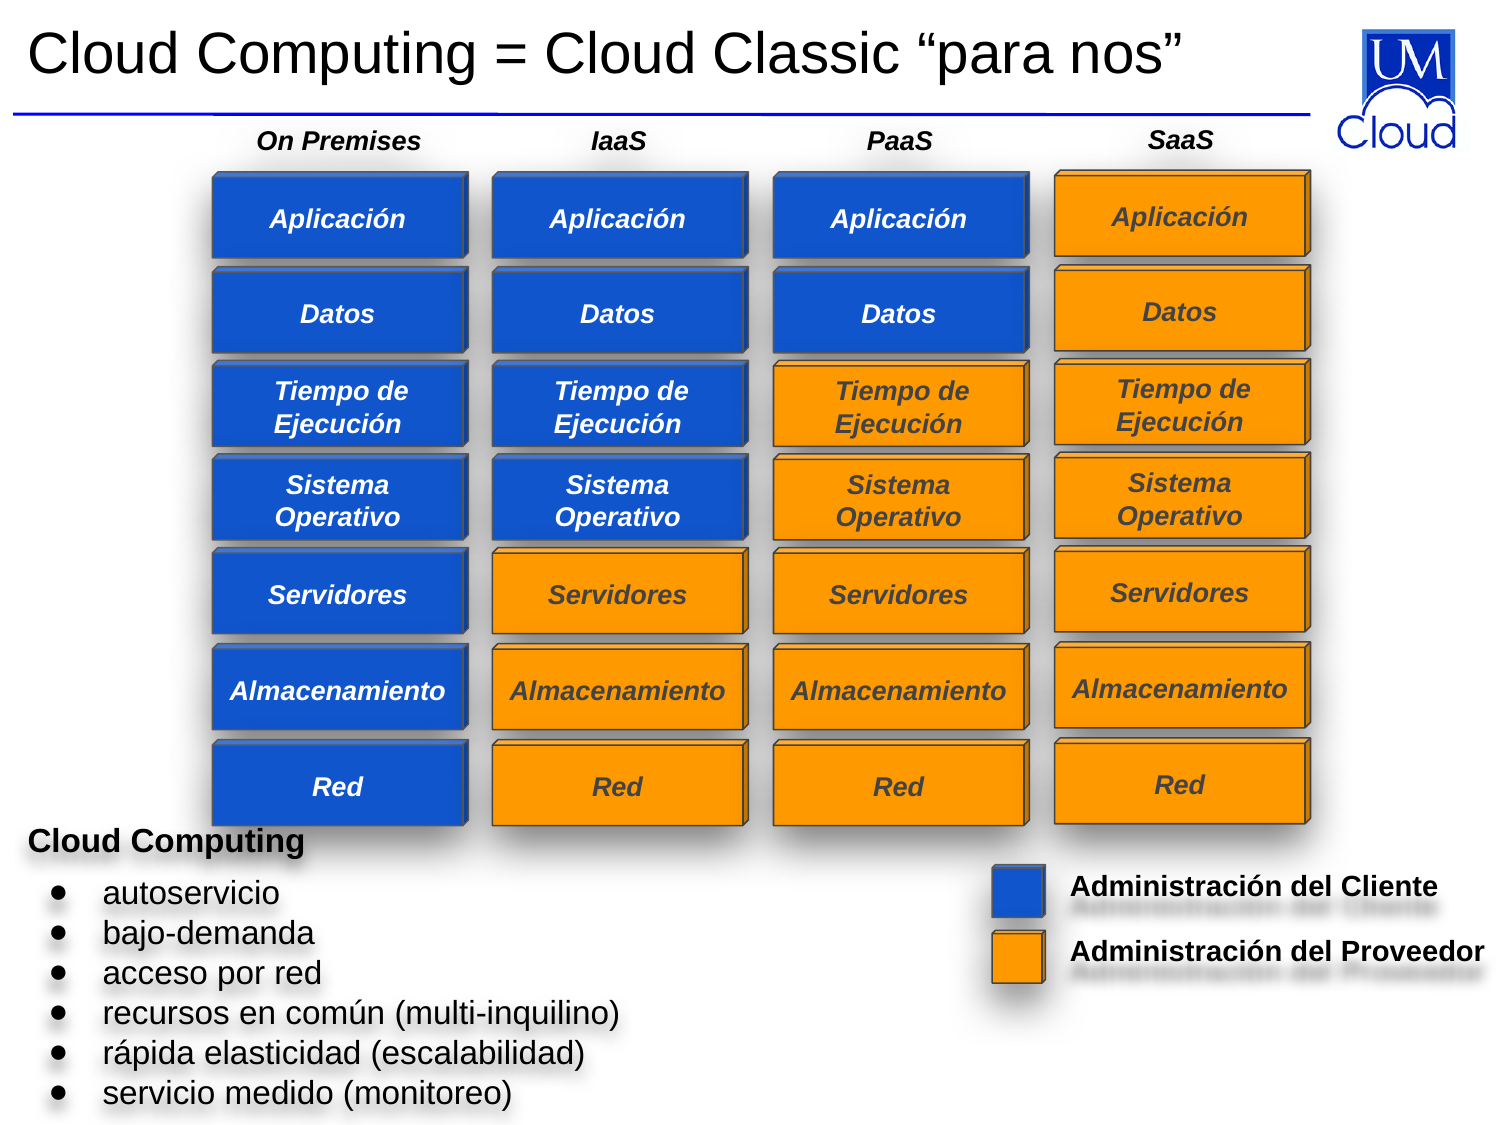

# Cloud Computing = Cloud Classic “para nos”
SaaS
On Premises
IaaS
PaaS
Aplicación
Aplicación
Aplicación
Aplicación
Datos
Datos
Datos
Datos
 Tiempo de Ejecución
 Tiempo de Ejecución
 Tiempo de Ejecución
 Tiempo de Ejecución
Sistema Operativo
Sistema Operativo
Sistema Operativo
Sistema Operativo
Servidores
Servidores
Servidores
Servidores
Almacenamiento
Almacenamiento
Almacenamiento
Almacenamiento
Red
Red
Red
Red
Cloud Computing
autoservicio
bajo-demanda
acceso por red
recursos en común (multi-inquilino)
rápida elasticidad (escalabilidad)
servicio medido (monitoreo)
Administración del Cliente

Administración del Proveedor